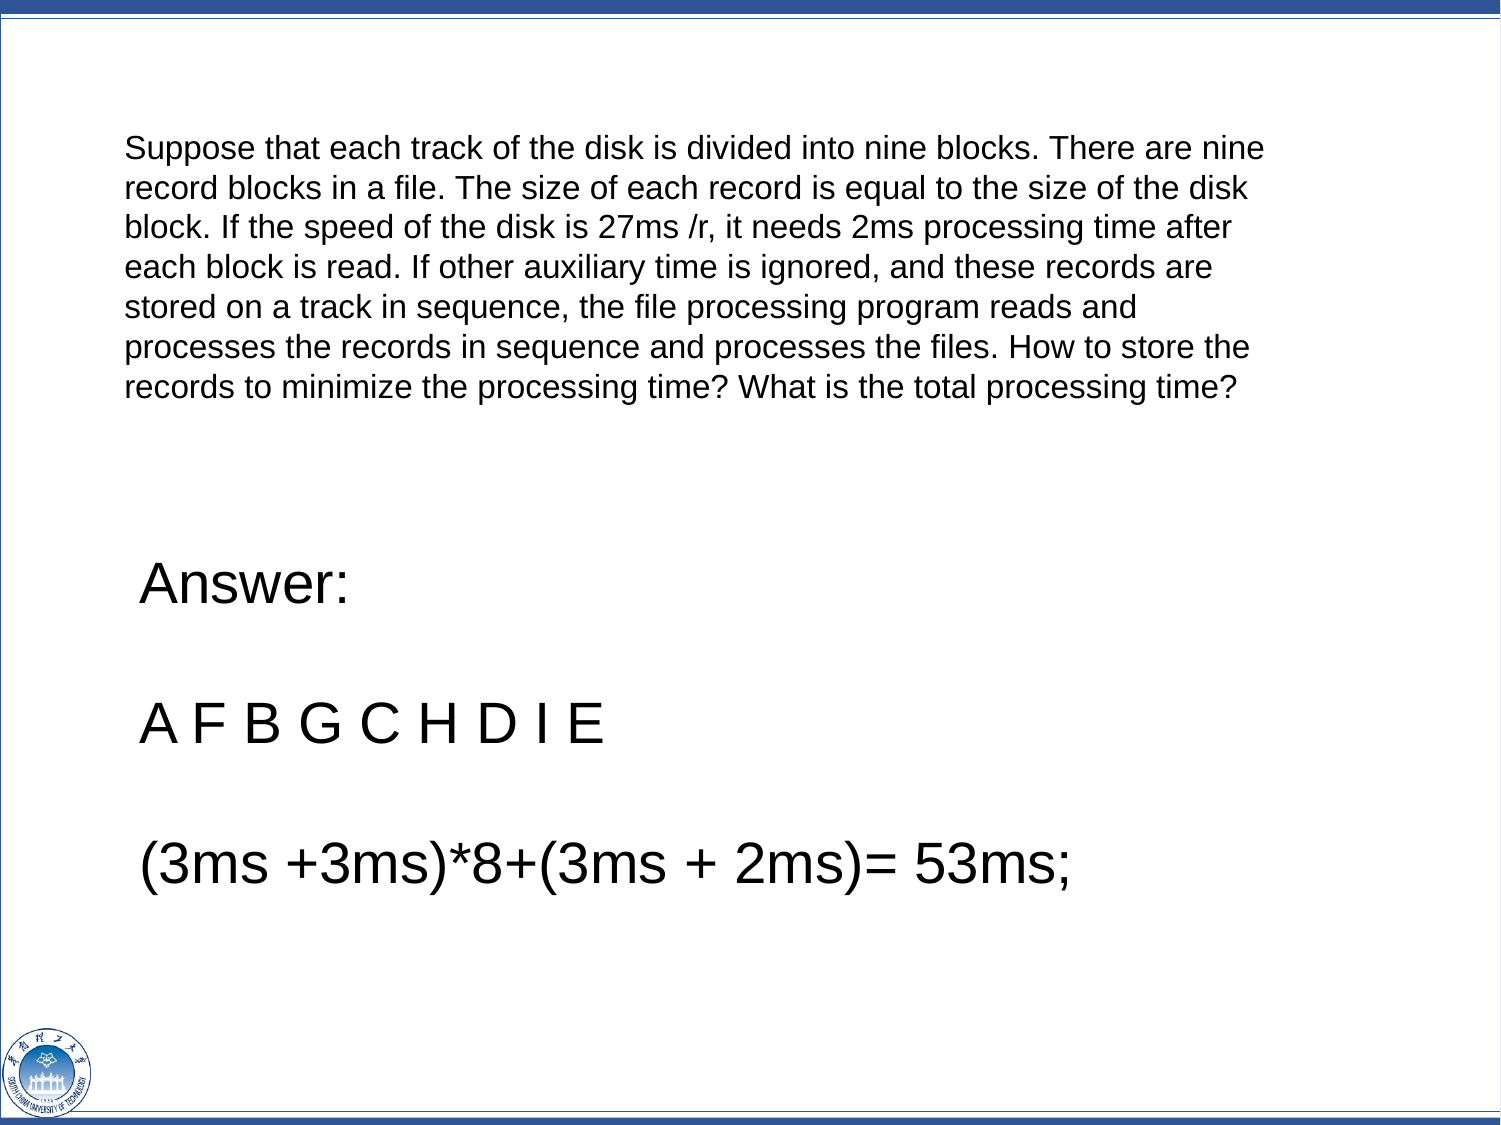

Suppose that each track of the disk is divided into nine blocks. There are nine record blocks in a file. The size of each record is equal to the size of the disk block. If the speed of the disk is 27ms /r, it needs 2ms processing time after each block is read. If other auxiliary time is ignored, and these records are stored on a track in sequence, the file processing program reads and processes the records in sequence and processes the files. How to store the records to minimize the processing time? What is the total processing time?
Answer:

A F B G C H D I E

(3ms +3ms)*8+(3ms + 2ms)= 53ms;